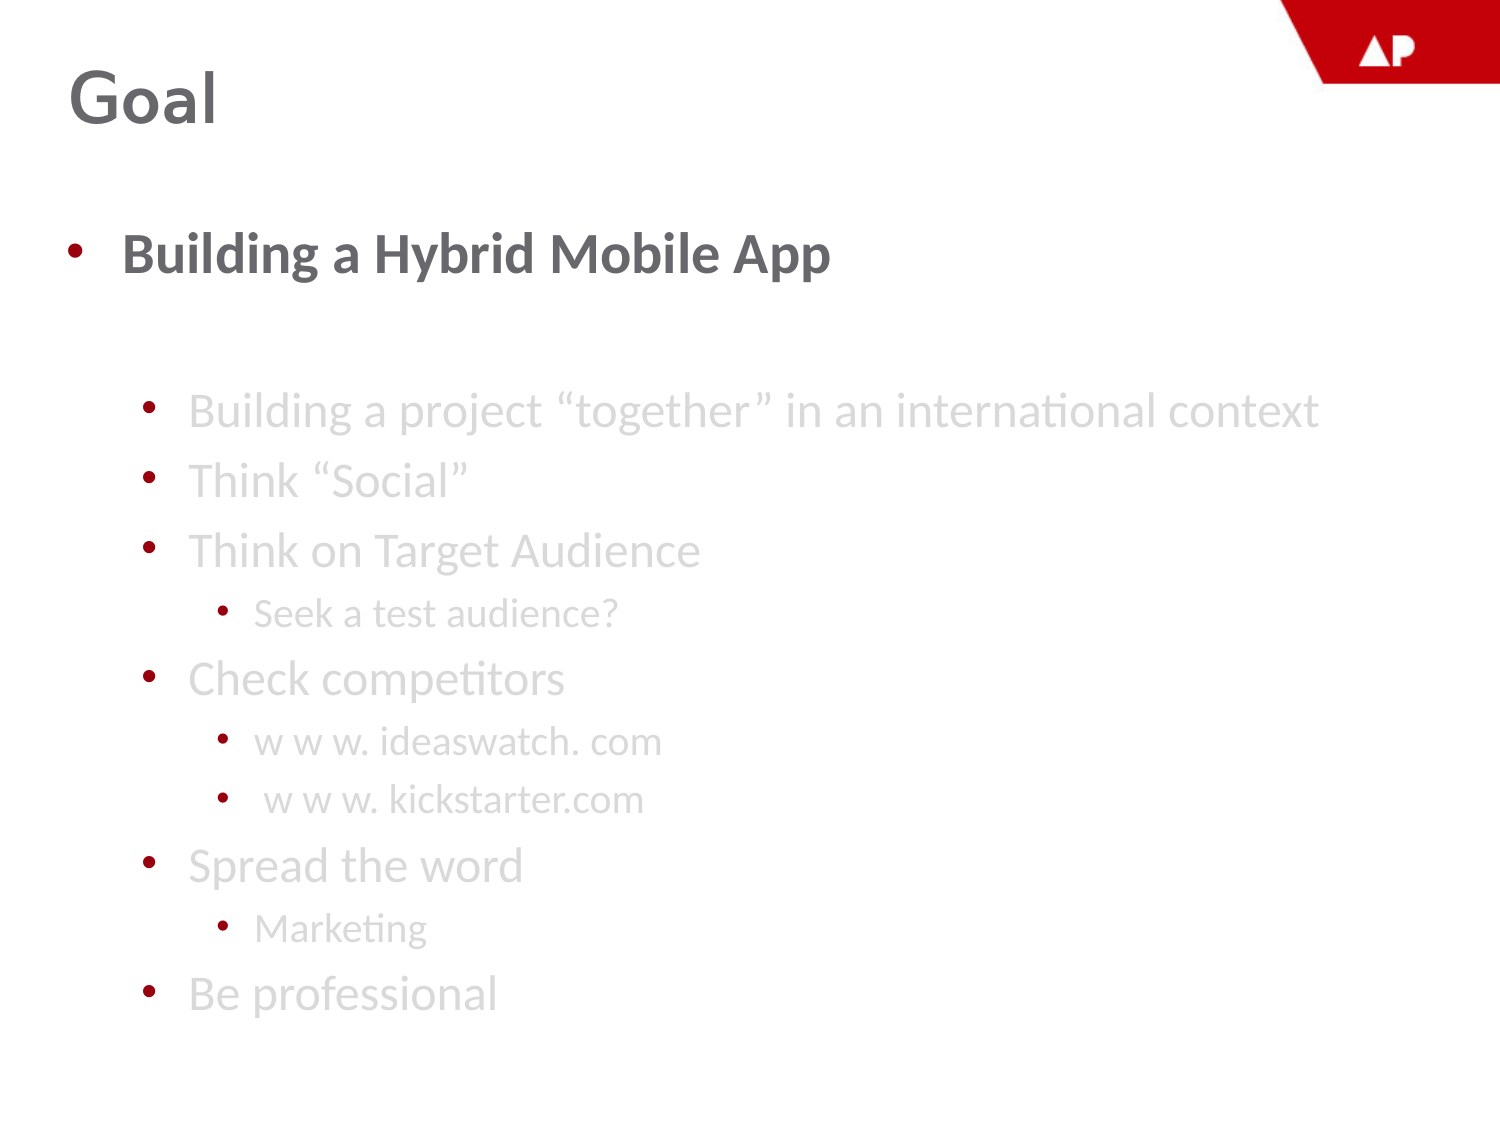

# Goal
Building a Hybrid Mobile App

Building a project “together” in an international context
Think “Social”
Think on Target Audience
Seek a test audience?
Check competitors
w w w. ideaswatch. com
 w w w. kickstarter.com
Spread the word
Marketing
Be professional